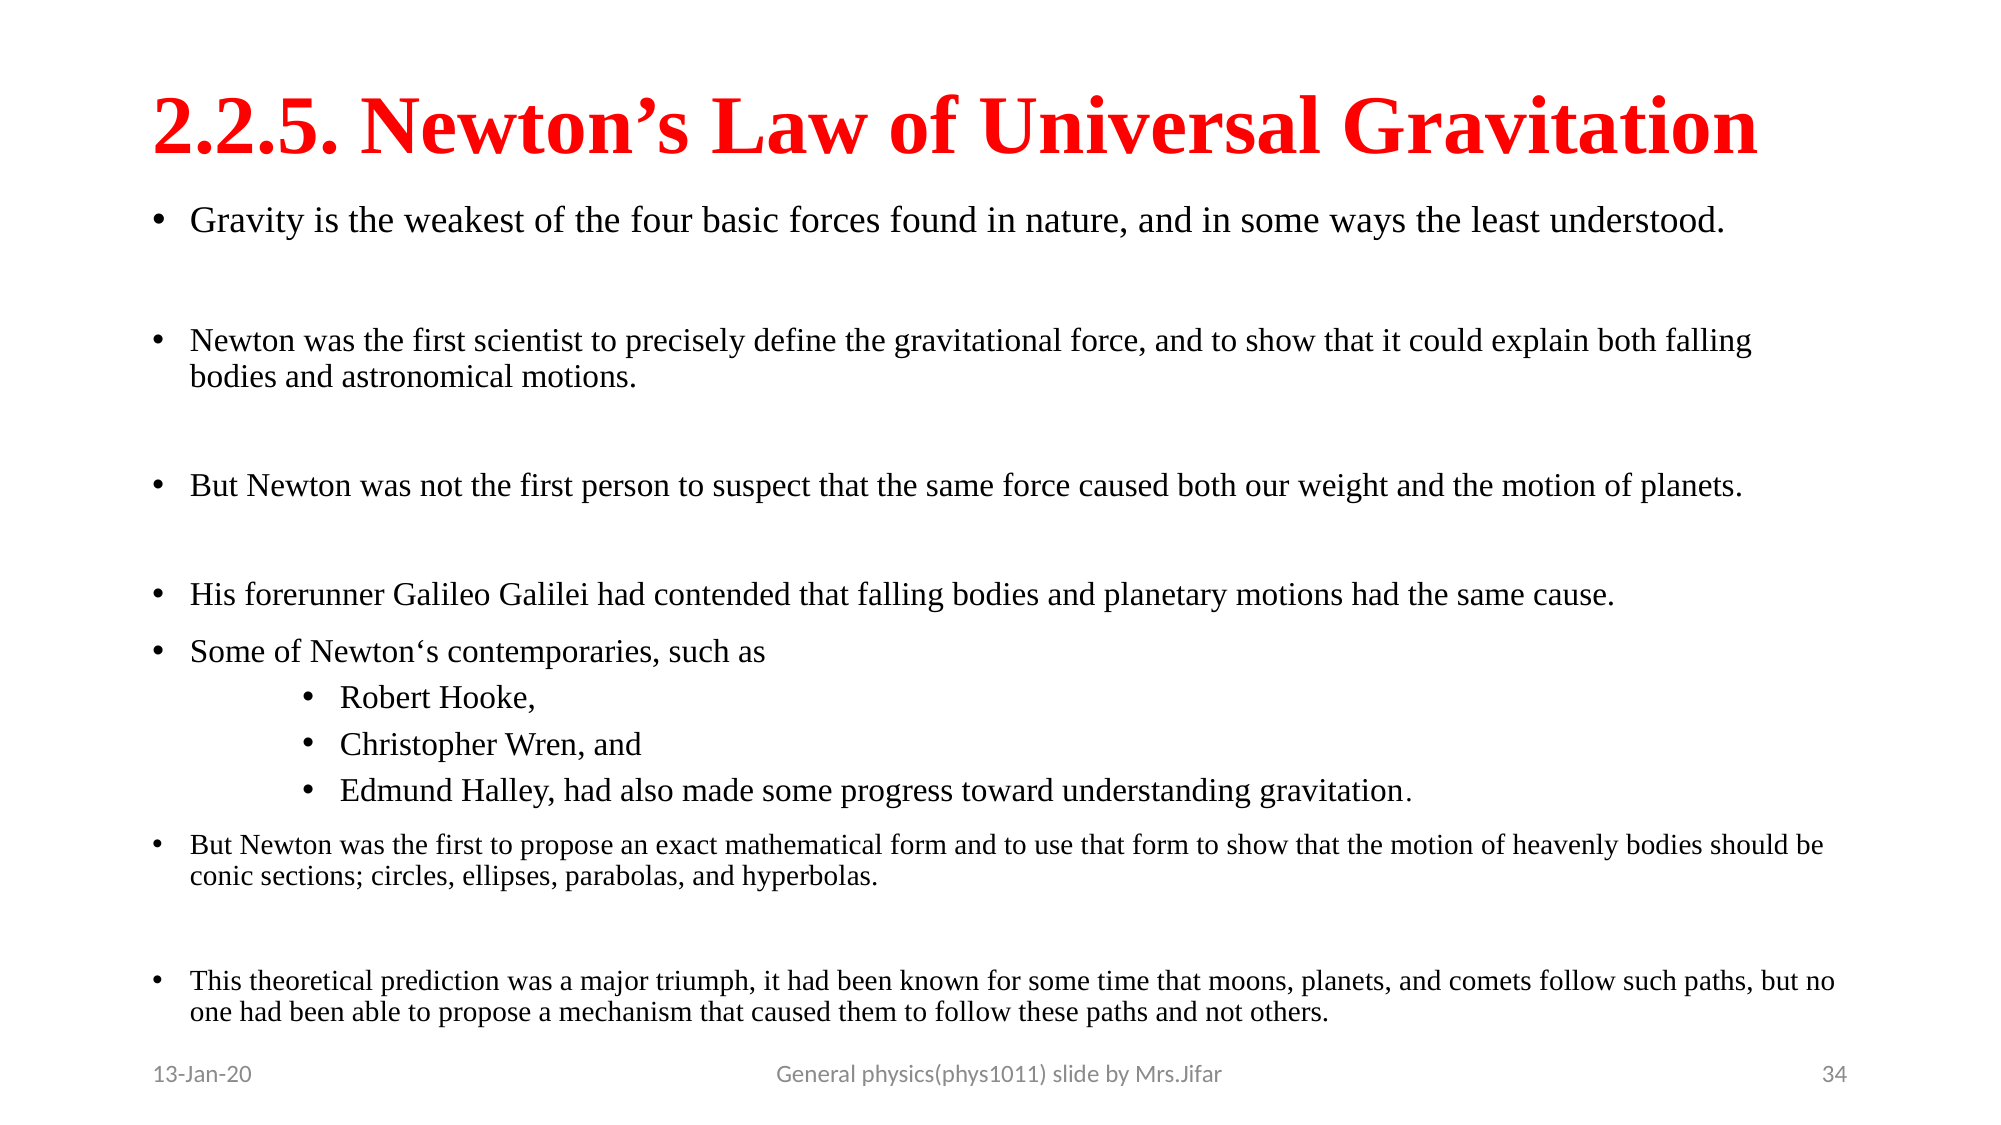

# 2.2.5. Newton’s Law of Universal Gravitation
Gravity is the weakest of the four basic forces found in nature, and in some ways the least understood.

Newton was the first scientist to precisely define the gravitational force, and to show that it could explain both falling bodies and astronomical motions.

But Newton was not the first person to suspect that the same force caused both our weight and the motion of planets.

His forerunner Galileo Galilei had contended that falling bodies and planetary motions had the same cause.
Some of Newton‘s contemporaries, such as
Robert Hooke,
Christopher Wren, and
Edmund Halley, had also made some progress toward understanding gravitation.
But Newton was the first to propose an exact mathematical form and to use that form to show that the motion of heavenly bodies should be conic sections; circles, ellipses, parabolas, and hyperbolas.

This theoretical prediction was a major triumph, it had been known for some time that moons, planets, and comets follow such paths, but no one had been able to propose a mechanism that caused them to follow these paths and not others.
13-Jan-20
General physics(phys1011) slide by Mrs.Jifar
34